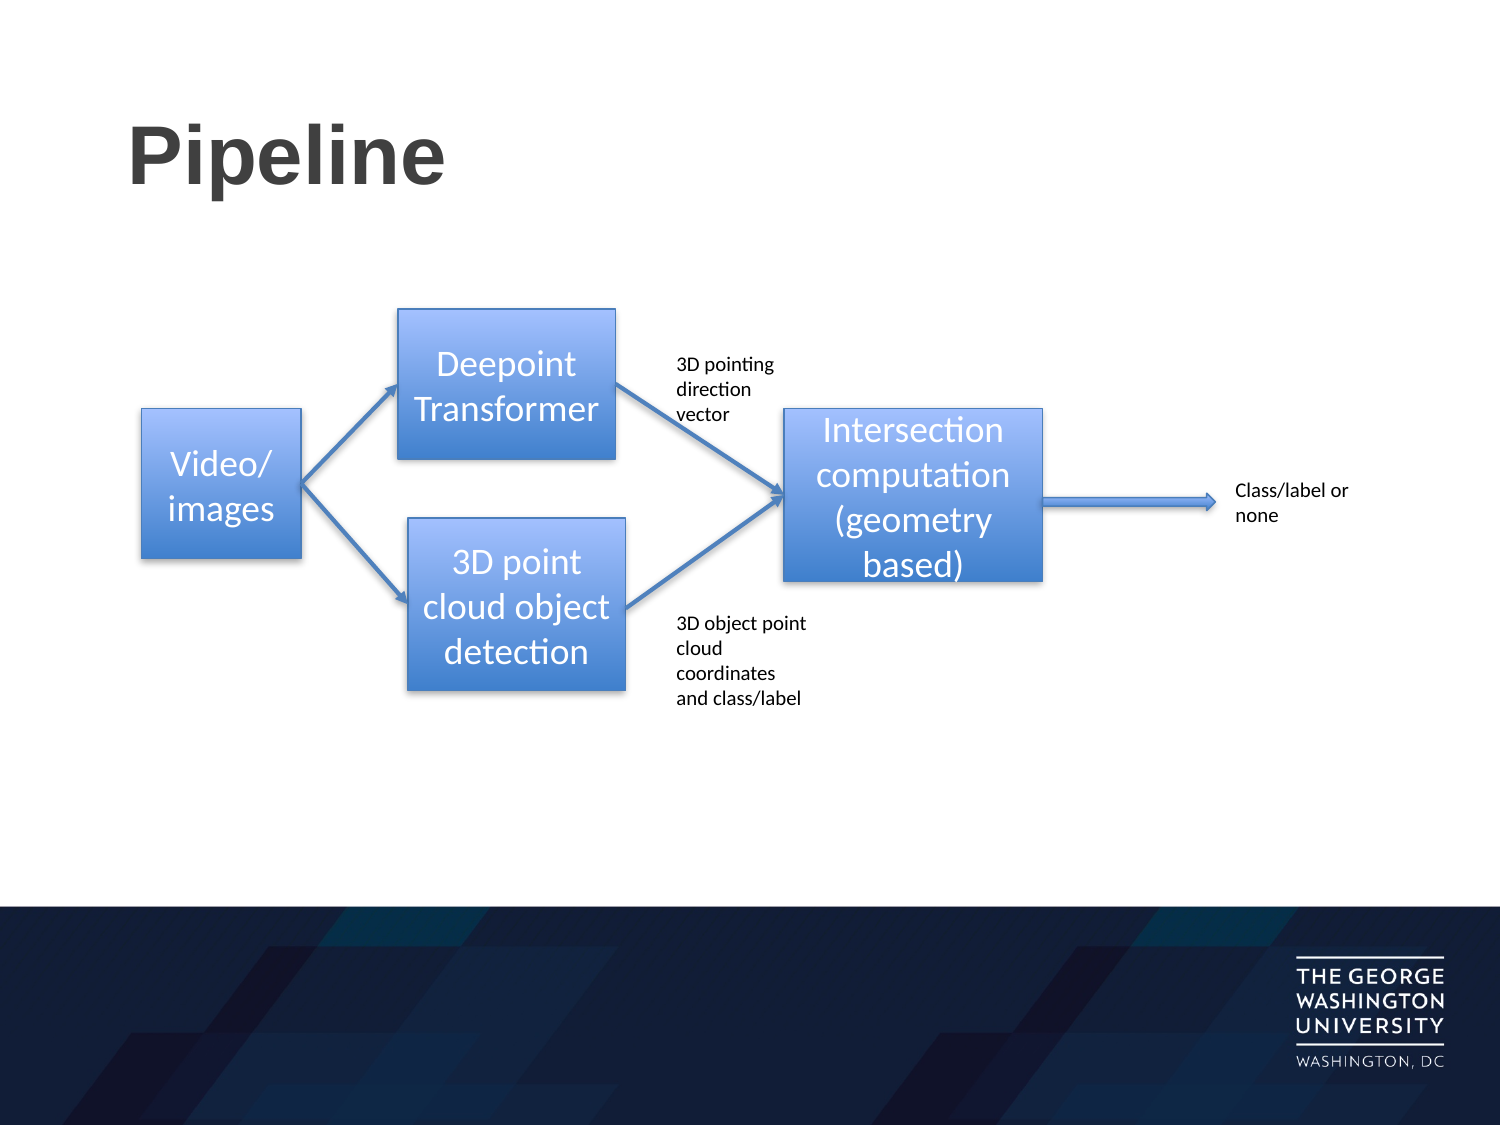

# Pipeline
Deepoint Transformer
3D pointing direction vector
Video/ images
Intersection computation (geometry based)
Class/label or none

3D point cloud object detection
3D object point cloud coordinates and class/label